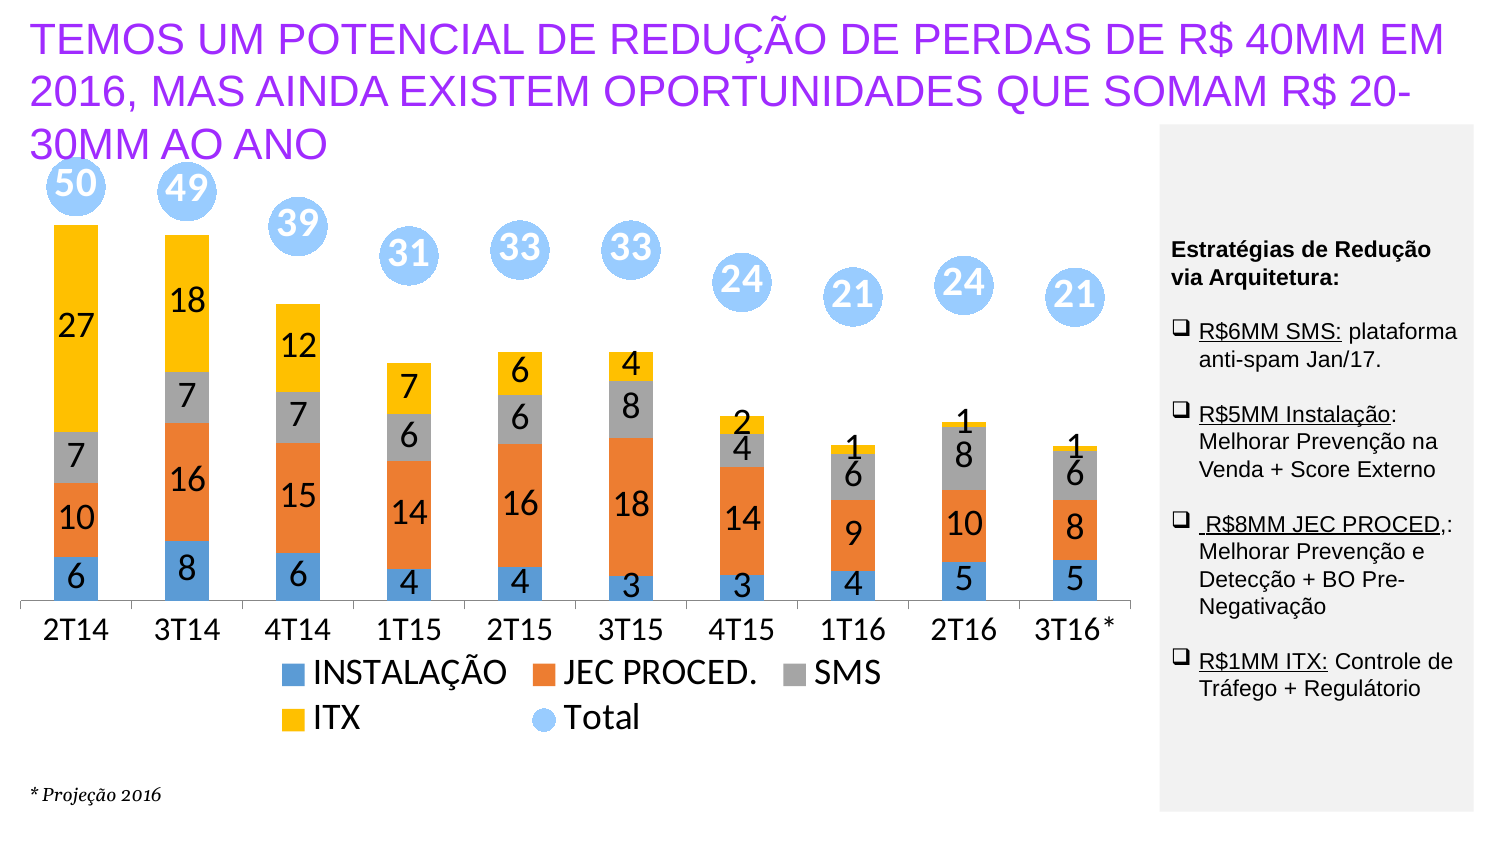

TEMOS UM POTENCIAL DE REDUÇÃO DE PERDAS DE R$ 40MM EM 2016, MAS AINDA EXISTEM OPORTUNIDADES QUE SOMAM R$ 20-30MM AO ANO
Estratégias de Redução via Arquitetura:

R$6MM SMS: plataforma anti-spam Jan/17.

R$5MM Instalação: Melhorar Prevenção na Venda + Score Externo

 R$8MM JEC PROCED,: Melhorar Prevenção e Detecção + BO Pre-Negativação

R$1MM ITX: Controle de Tráfego + Regulátorio

### Chart

| Category | INSTALAÇÃO | JEC PROCED. | SMS | ITX | Total |
|---|---|---|---|---|---|
| 2T14 | 5749788.905842001 | 9827320.0 | 6767683.952508737 | 27493019.77044 | 49837812.628790736 |
| 3T14 | 7883255.650816001 | 15642894.0 | 6767683.952508737 | 18227632.3172 | 48521465.92052474 |
| 4T14 | 6286778.815438163 | 14665993.0 | 6767683.952508737 | 11567504.23706 | 39287960.005006894 |
| 1T15 | 4143982.827234232 | 14371350.0 | 6210023.597615346 | 6747582.2833899995 | 31472938.708239578 |
| 2T15 | 4437980.030827958 | 16307064.0 | 6473335.149230731 | 5801698.57134 | 33020077.75139869 |
| 3T15 | 3306512.956296378 | 18215718.0 | 7619693.110680136 | 3855770.00229 | 32997694.069266513 |
| 4T15 | 3324712.4630548283 | 14332592.0 | 4396416.246040036 | 2379498.22571 | 24433218.934804864 |
| 1T16 | 3937075.19 | 9384219.0 | 6059713.27 | 1197531.21955 | 20578538.67955 |
| 2T16 | 5170503.971063738 | 9524004.0 | 8337727.406320369 | 625884.3663799999 | 23658119.743764102 |
| 3T16* | 5342097.537854827 | 8006964.0 | 6453734.292800374 | 699302.3023500026 | 20502098.133005206 |
* Projeção 2016